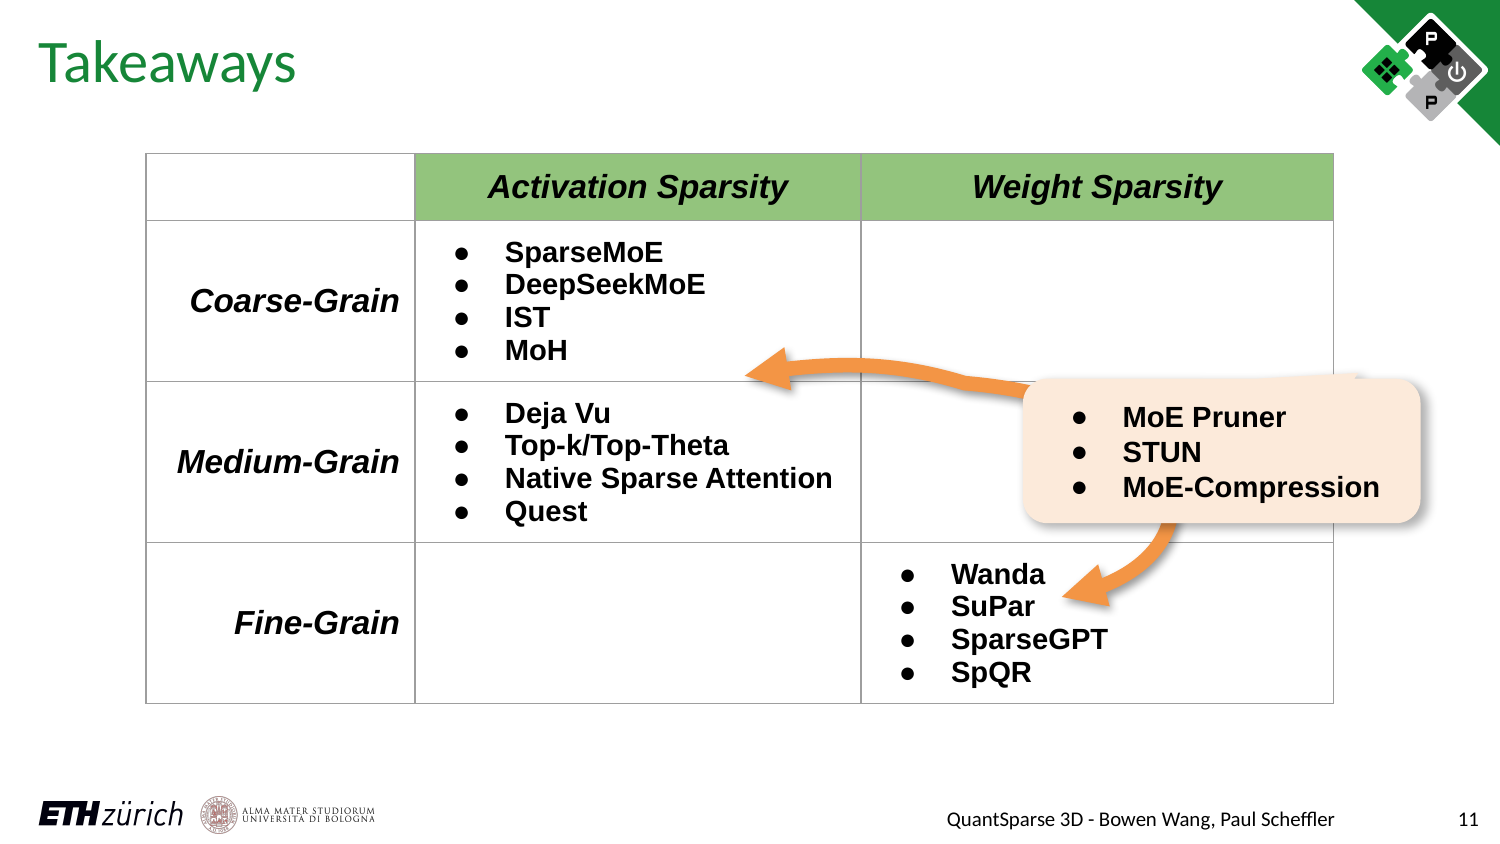

# Takeaways
|  | Activation Sparsity | Weight Sparsity |
| --- | --- | --- |
| Coarse-Grain | SparseMoE DeepSeekMoE IST MoH | ShortGPT Attention head pruning |
| Medium-Grain | Deja Vu Top-k/Top-Theta Native Sparse Attention Quest |  |
| Fine-Grain |  | Wanda SuPar SparseGPT SpQR |

MoE Pruner
STUN
MoE-Compression
11
QuantSparse 3D - Bowen Wang, Paul Scheffler